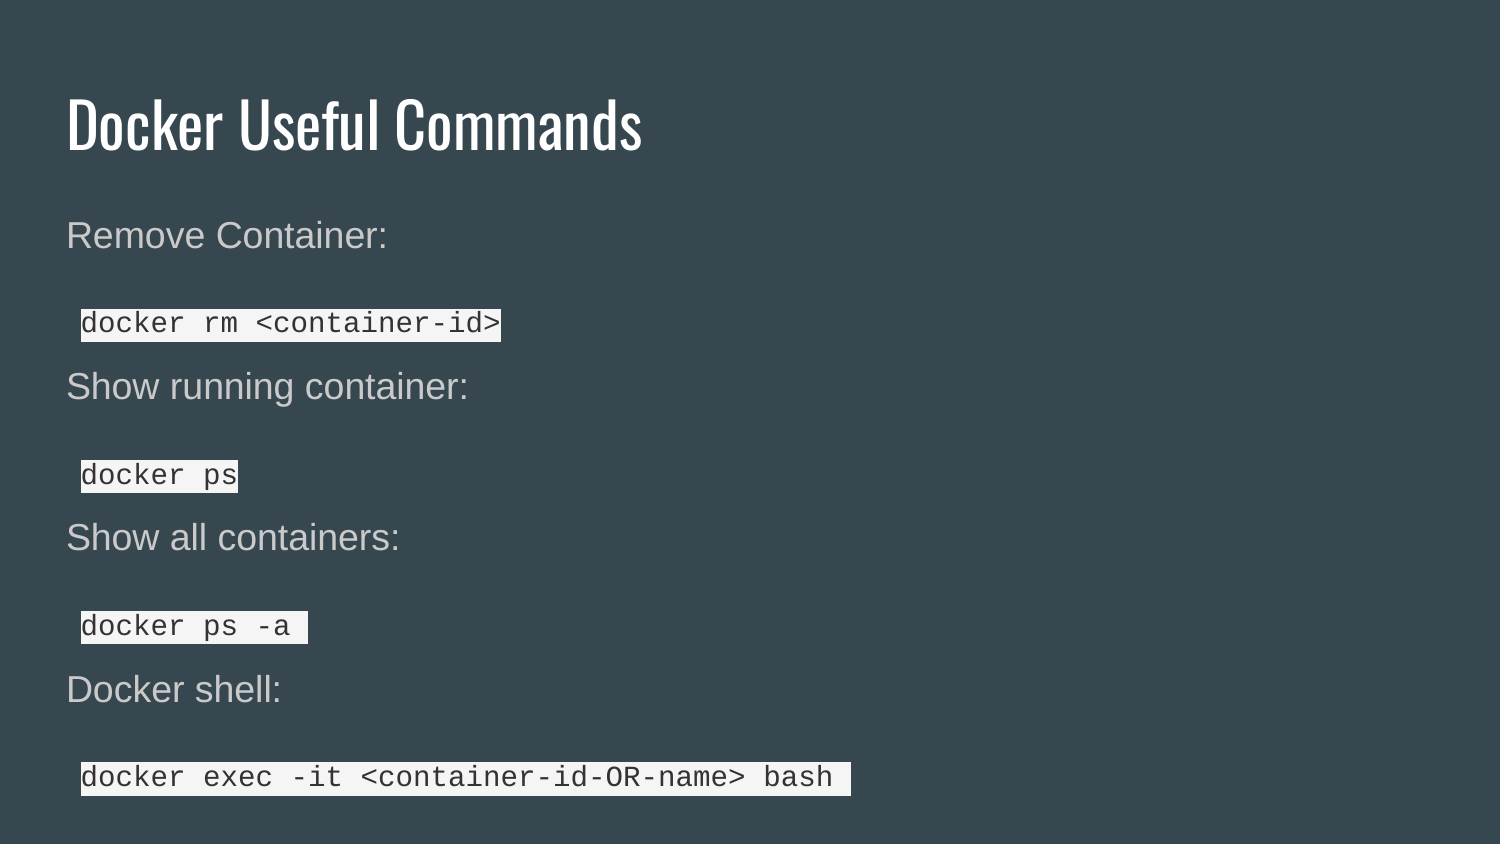

# Docker Useful Commands
Remove Container:
docker rm <container-id>
Show running container:
docker ps
Show all containers:
docker ps -a
Docker shell:
docker exec -it <container-id-OR-name> bash